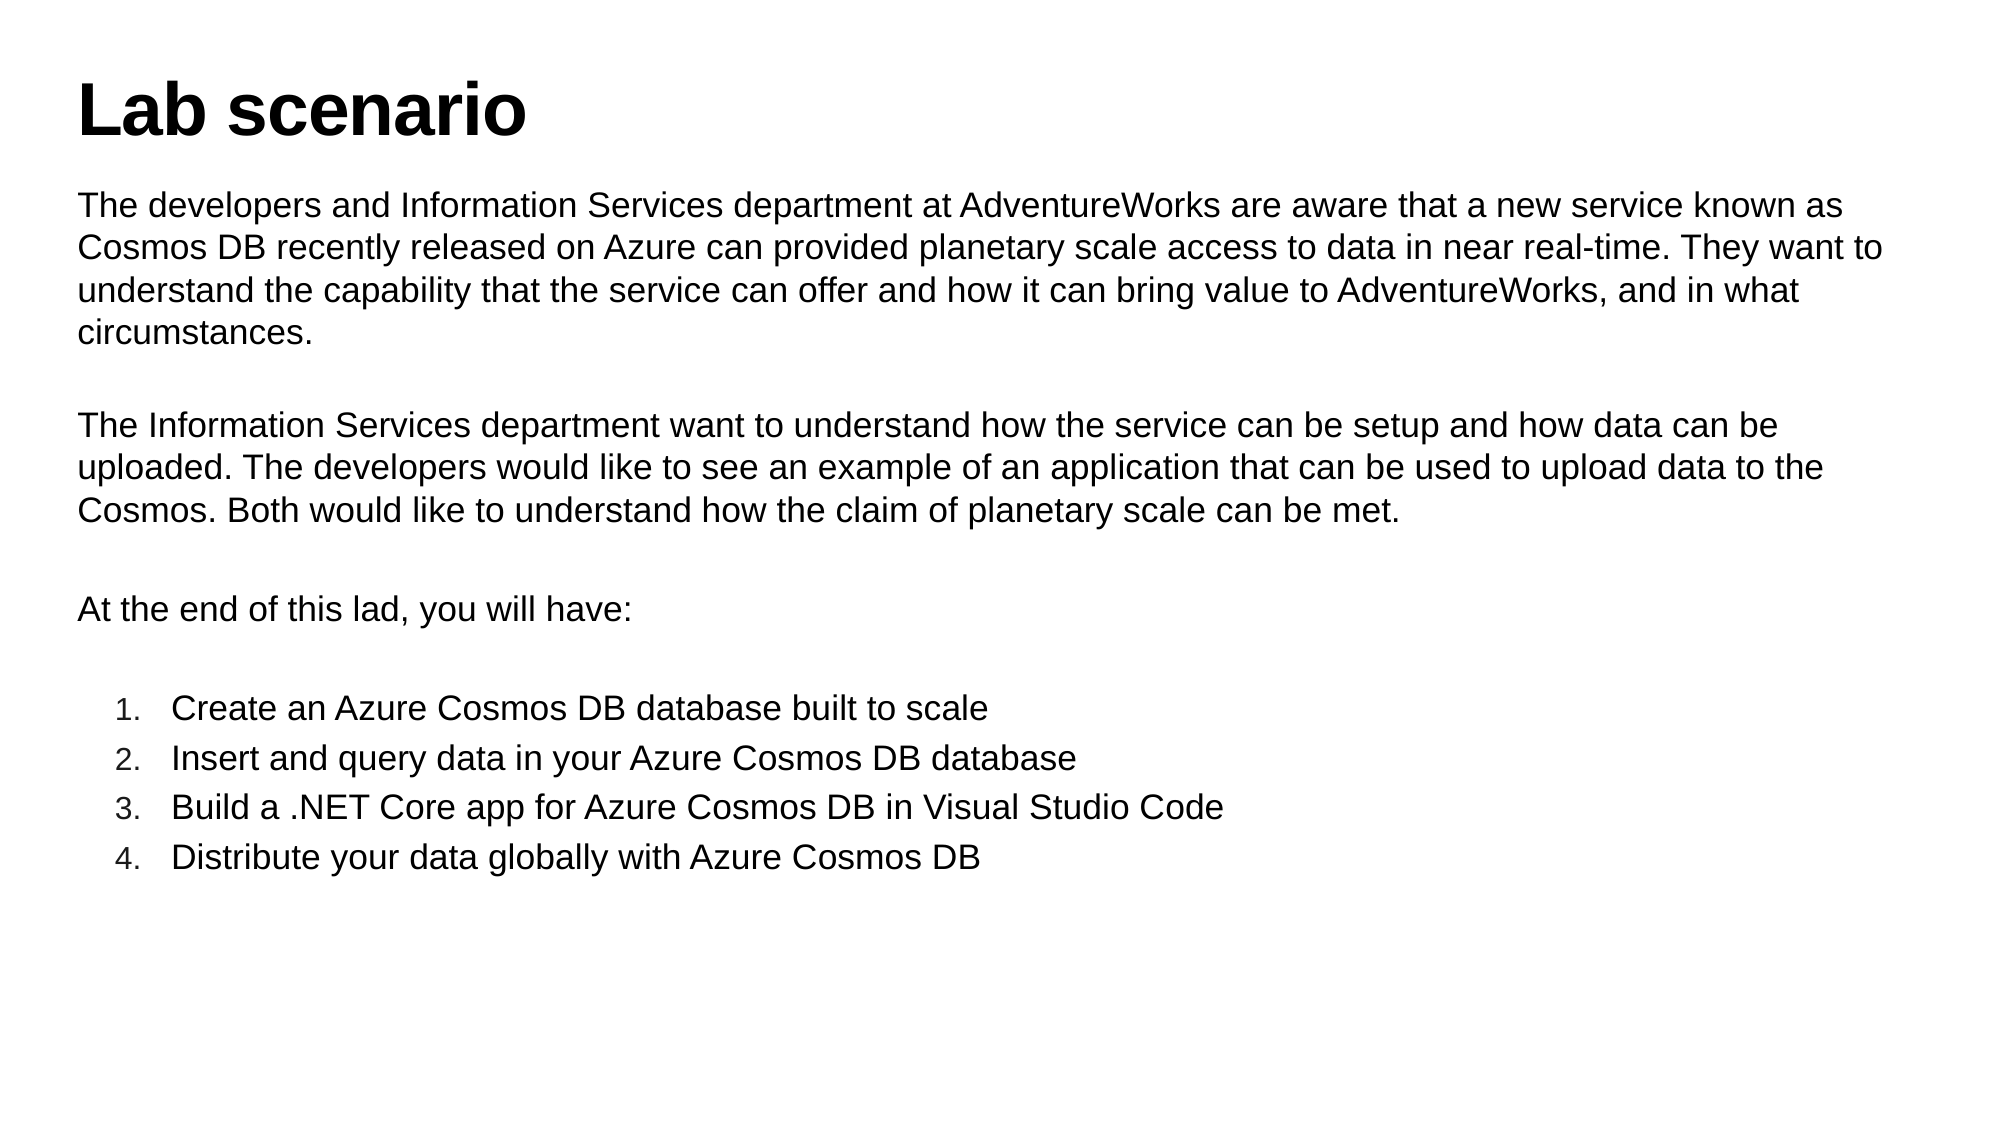

# Lab scenario
The developers and Information Services department at AdventureWorks are aware that a new service known as Cosmos DB recently released on Azure can provided planetary scale access to data in near real-time. They want to understand the capability that the service can offer and how it can bring value to AdventureWorks, and in what circumstances.
The Information Services department want to understand how the service can be setup and how data can be uploaded. The developers would like to see an example of an application that can be used to upload data to the Cosmos. Both would like to understand how the claim of planetary scale can be met.

At the end of this lad, you will have:

Create an Azure Cosmos DB database built to scale
Insert and query data in your Azure Cosmos DB database
Build a .NET Core app for Azure Cosmos DB in Visual Studio Code
Distribute your data globally with Azure Cosmos DB